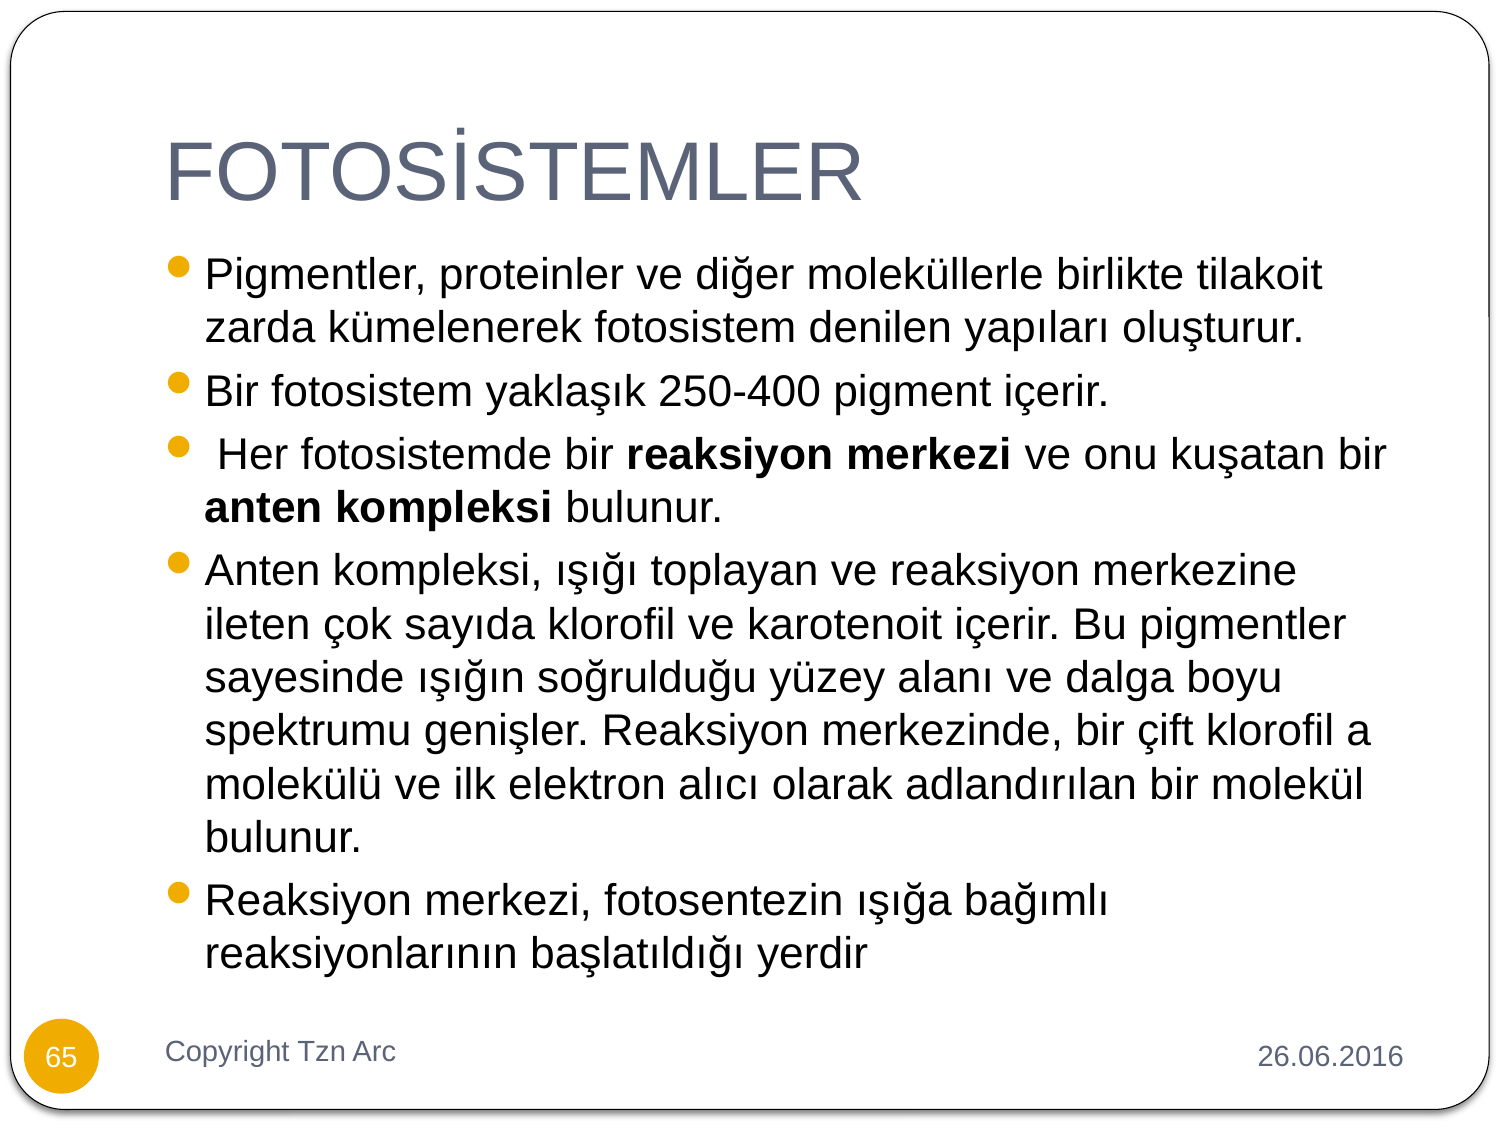

# FOTOSİSTEMLER
Pigmentler, proteinler ve diğer moleküllerle birlikte tilakoit zarda kümelenerek fotosistem denilen yapıları oluşturur.
Bir fotosistem yaklaşık 250-400 pigment içerir.
 Her fotosistemde bir reaksiyon merkezi ve onu kuşatan bir anten kompleksi bulunur.
Anten kompleksi, ışığı toplayan ve reaksiyon merkezine ileten çok sayıda klorofil ve karotenoit içerir. Bu pigmentler sayesinde ışığın soğrulduğu yüzey alanı ve dalga boyu spektrumu genişler. Reaksiyon merkezinde, bir çift klorofil a molekülü ve ilk elektron alıcı olarak adlandırılan bir molekül bulunur.
Reaksiyon merkezi, fotosentezin ışığa bağımlı reaksiyonlarının başlatıldığı yerdir
Copyright Tzn Arc
26.06.2016
65